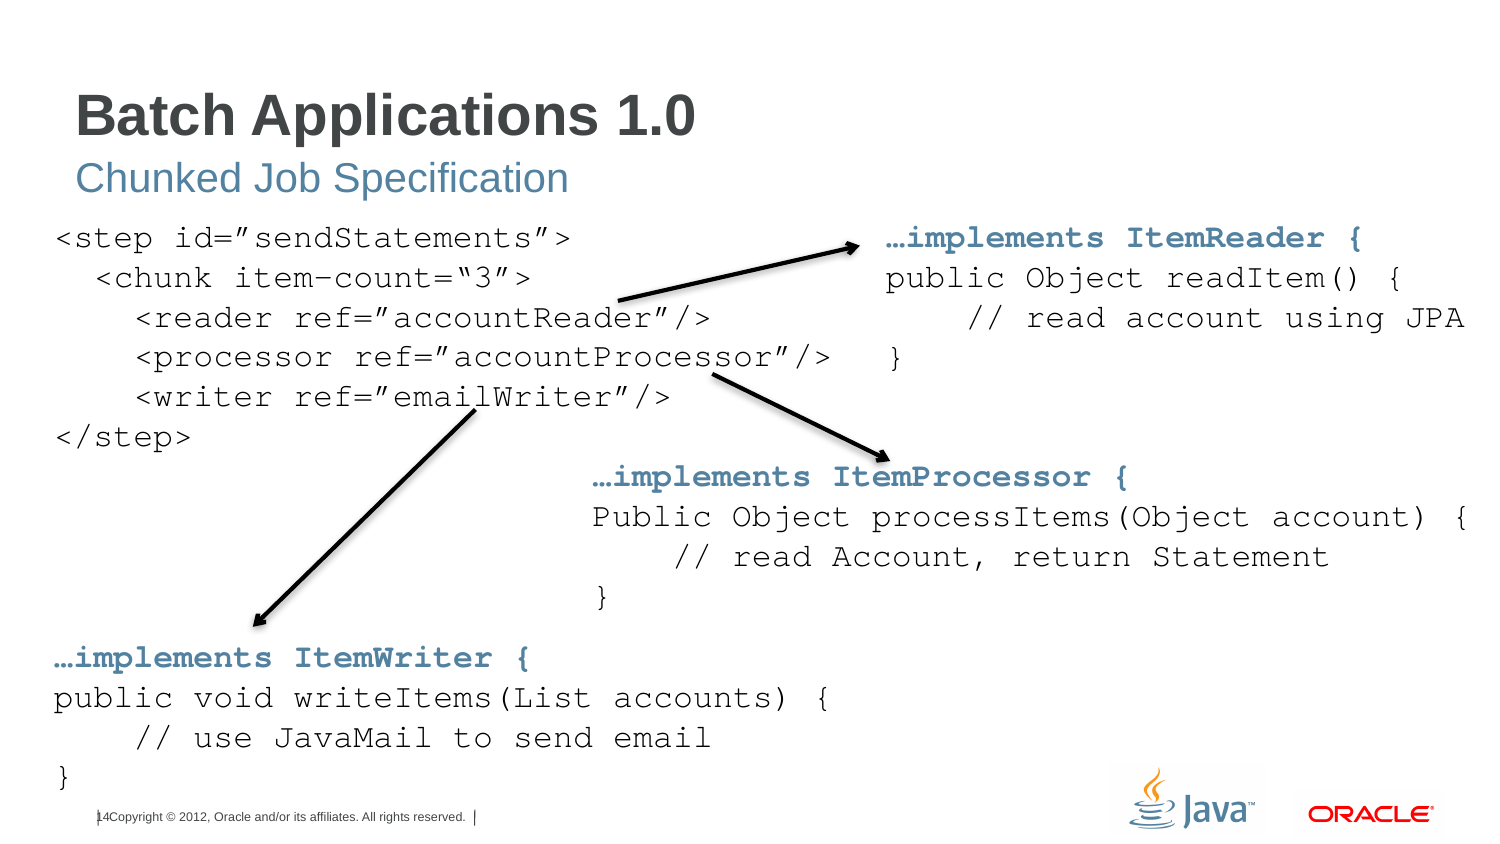

# Batch Applications 1.0
Chunked Job Specification
<step id=”sendStatements”>
  <chunk item-count=“3”>
    <reader ref=”accountReader”/>
    <processor ref=”accountProcessor”/>
    <writer ref=”emailWriter”/>
</step>
…implements ItemReader {
public Object readItem() {
    // read account using JPA
}

…implements ItemProcessor {
Public Object processItems(Object account) {
    // read Account, return Statement
}

…implements ItemWriter {
public void writeItems(List accounts) {
    // use JavaMail to send email
}